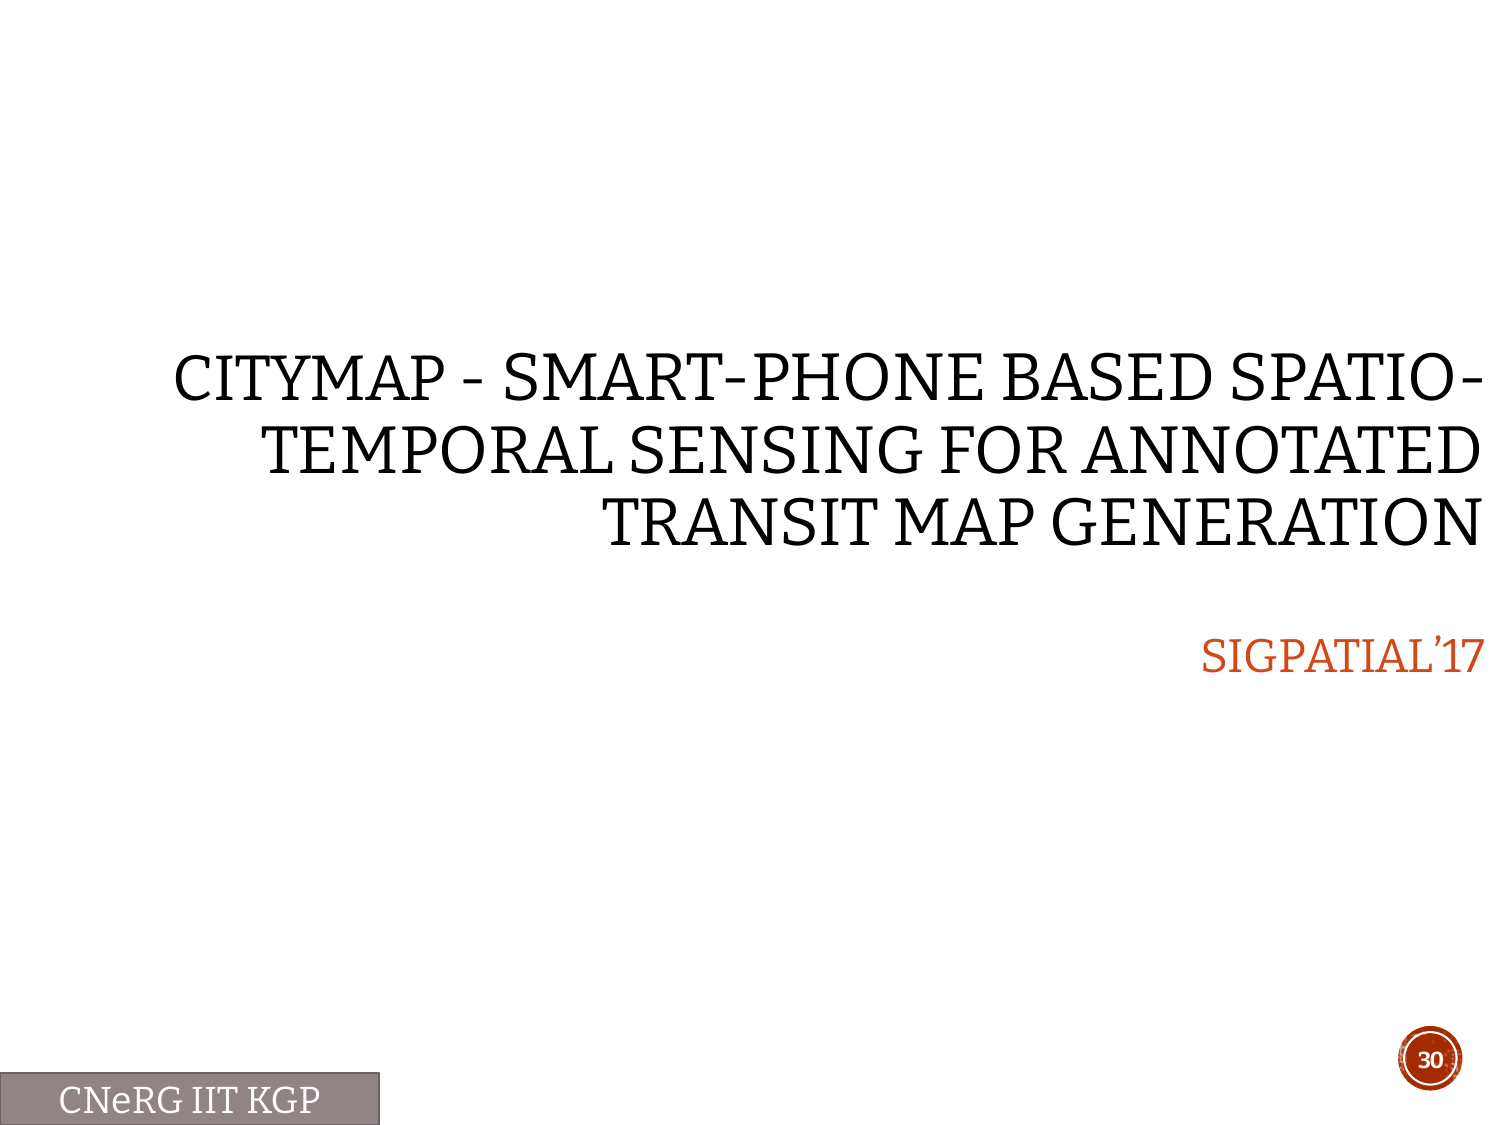

# citymap - Smart-phone based Spatio-temporal Sensing for Annotated Transit Map Generation SIGPATIAL’17
30